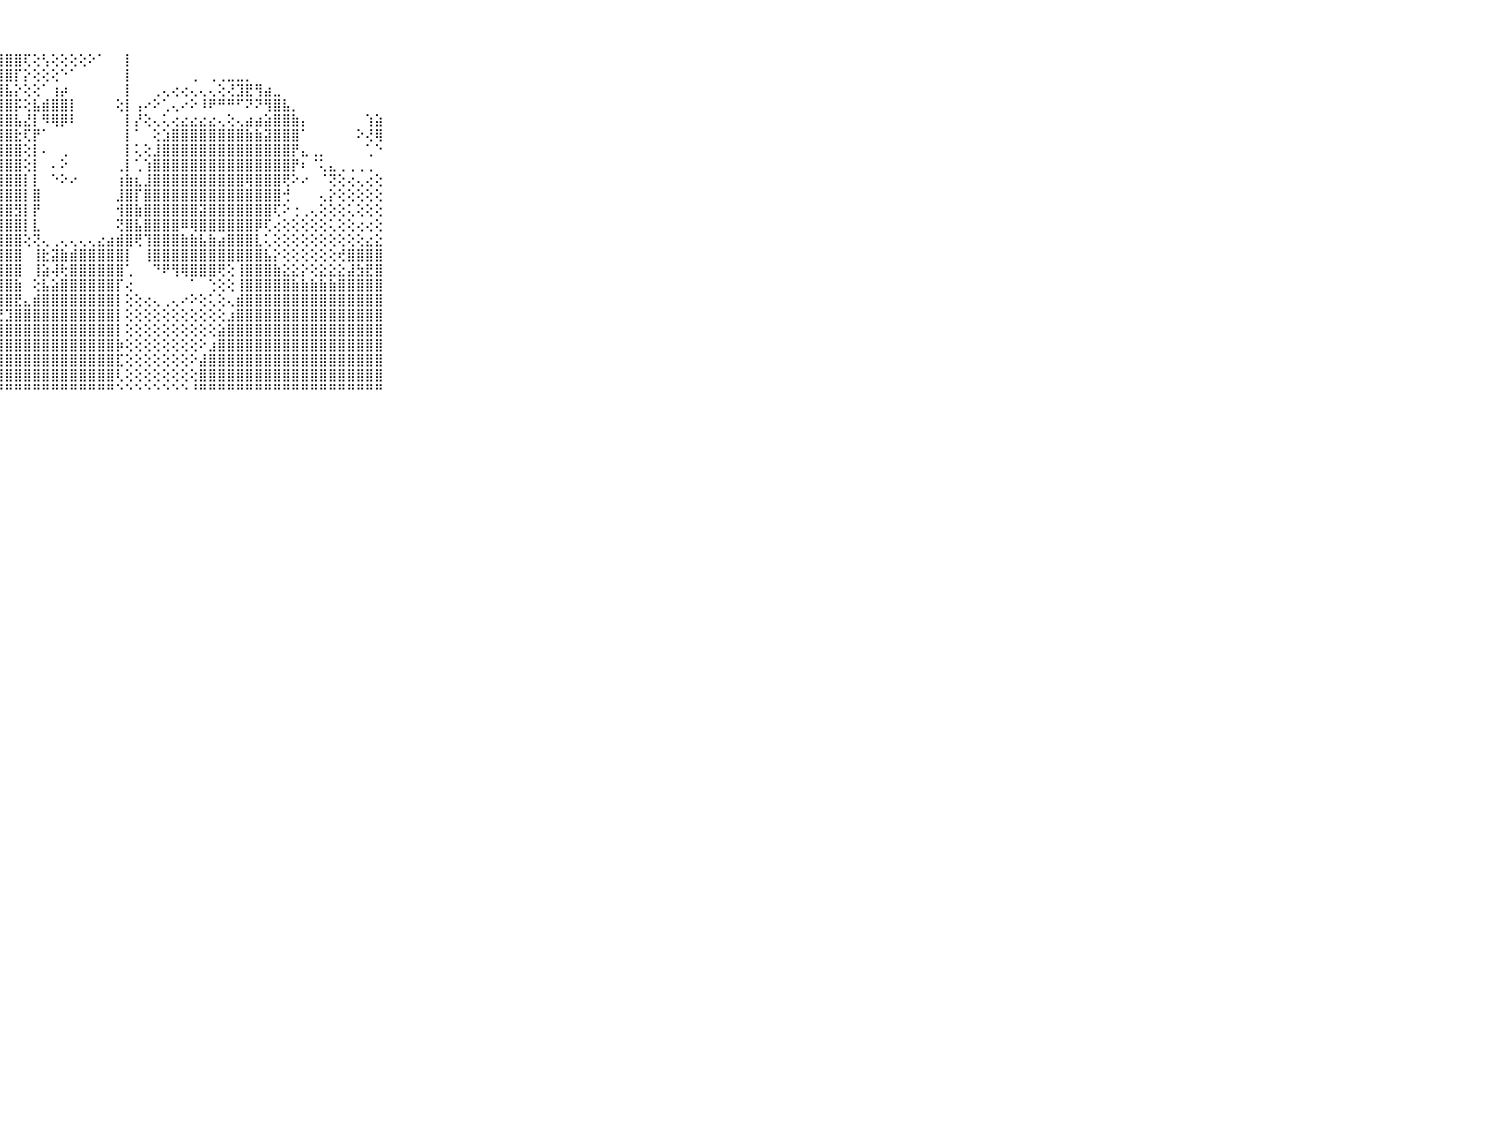

⠀⠀⠀⠀⠀⠀⠀⠀⠀⠀⠀⣿⣵⣮⣽⣳⢇⢕⢕⣷⣯⣿⣿⣿⣿⣿⣿⣿⣿⣿⢏⢕⢣⢕⢕⢕⢕⠕⠁⠀⠀⡇⠀⠀⠀⠀⠀⠀⠀⠀⠀⠀⠀⠀⠀⠀⠀⠀⠀⠀⠀⠀⠀⠀⠀⠀⠀⠀⠀⠀⠀⠀⠀⠀⠀⠀⠀⠀⠀⠀⠀
⠀⠀⠀⠀⠀⠀⠀⠀⠀⠀⠀⣿⣿⣿⣿⣿⣧⣵⣼⣿⣿⣽⣿⣿⣿⣿⣿⣿⣿⡏⡕⢕⢕⢕⠑⠁⠀⠀⠀⠀⠀⡇⠀⠀⠀⠀⠀⠀⢀⠀⢀⢀⣀⣀⡀⠀⠀⠀⠀⠀⠀⠀⠀⠀⠀⠀⠀⠀⠀⠀⠀⠀⠀⠀⠀⠀⠀⠀⠀⠀⠀
⠀⠀⠀⠀⠀⠀⠀⠀⠀⠀⠀⣿⣿⣿⣿⣿⣿⣿⣿⣿⣿⣿⣿⣿⣿⣿⣿⣿⣧⡕⢕⢕⠁⢰⡴⠀⠀⠀⠀⠀⠀⡇⠀⠀⢀⢄⢔⢔⢄⢄⢄⢕⢜⣹⣟⢻⣴⣀⠀⠀⠀⠀⠀⠀⠀⠀⠀⠀⠀⠀⠀⠀⠀⠀⠀⠀⠀⠀⠀⠀⠀
⠀⠀⠀⠀⠀⠀⠀⠀⠀⠀⠀⣿⣿⣿⣿⣿⣿⣿⣿⣿⣽⣿⣿⣿⣿⣿⣿⣿⣿⡯⢕⣧⣾⣿⣿⡇⠀⠀⠀⠀⢕⡇⢠⠔⠕⢁⢄⠔⠕⠸⠟⠛⠛⠋⠝⠝⢻⣿⣧⡀⠀⠀⠀⠀⠀⠀⠀⠀⠀⠀⠀⠀⠀⠀⠀⠀⠀⠀⠀⠀⠀
⠀⠀⠀⠀⠀⠀⠀⠀⠀⠀⠀⣿⣿⣿⣿⣿⡿⠙⠁⠑⢝⢿⣿⣿⣿⣿⣿⣿⣿⣧⣜⡇⠻⢿⡿⠇⠀⠀⠀⠀⠀⡇⡜⢕⢄⢅⢔⣔⣔⣔⣔⢄⢕⢄⣴⣴⣵⣿⣿⣷⡄⠀⠀⠀⠀⠀⠀⢱⣵⠀⠀⠀⠀⠀⠀⠀⠀⠀⠀⠀⠀
⠀⠀⠀⠀⠀⠀⠀⠀⠀⠀⠀⣿⣿⣿⣿⡿⠑⠄⠀⠀⠁⠘⣿⣿⣿⣿⣿⣿⣿⣗⢏⡟⠁⠀⠀⠀⠀⠀⠀⠀⠀⡇⠁⠀⢕⣱⣿⣿⣿⣿⣿⣿⣿⣿⣷⣷⣽⣿⣿⣿⠁⠀⠀⠀⠀⠀⠕⢜⢿⠀⠀⠀⠀⠀⠀⠀⠀⠀⠀⠀⠀
⠀⠀⠀⠀⠀⠀⠀⠀⠀⠀⠀⣿⣿⣿⣿⣷⡄⠀⠀⠀⠀⠀⠜⣿⣿⣿⣿⣿⣿⣿⢕⡇⠄⠀⢀⠀⠀⠀⠀⠀⠀⡇⢅⢕⣸⣿⣿⣿⣿⣿⣿⣿⣿⣿⣿⣿⣿⣿⣿⡟⣄⢀⡀⠀⠀⠀⠀⢁⠑⠀⠀⠀⠀⠀⠀⠀⠀⠀⠀⠀⠀
⠀⠀⠀⠀⠀⠀⠀⠀⠀⠀⠀⣿⣿⣿⣿⣿⣧⢄⠀⠀⠀⠀⢁⣿⣿⣿⣿⣿⣿⣿⢕⡇⠀⠄⠕⠀⠀⠀⠀⠀⢀⡇⢁⢱⣿⣿⣿⣿⣿⣿⣿⣿⣿⣿⣿⣿⣿⣿⣿⡟⠆⠈⢅⣄⢀⢀⢀⢀⠀⠀⠀⠀⠀⠀⠀⠀⠀⠀⠀⠀⠀
⠀⠀⠀⠀⠀⠀⠀⠀⠀⠀⠀⣿⣿⣿⣿⣿⣿⢕⠀⠀⠀⠀⠀⢸⣿⣿⣿⣿⣿⣿⡇⡇⠀⠑⠕⠔⠀⠀⠀⠀⢰⣷⣆⣸⣿⣿⣿⣿⣿⣿⣿⣿⣿⣿⢿⣿⣿⣿⢟⠕⠔⠀⠈⢝⢕⢔⢄⢔⢕⠀⠀⠀⠀⠀⠀⠀⠀⠀⠀⠀⠀
⠀⠀⠀⠀⠀⠀⠀⠀⠀⠀⠀⣿⣿⣿⣿⣿⣿⢕⠀⠀⠀⠀⠀⢸⣿⣿⣿⣿⣿⣿⡇⣿⠀⠀⠀⠀⠀⠀⠀⠀⣸⣿⡏⣿⣿⣿⣿⣿⣿⣿⣿⣿⣿⣿⣿⣿⣿⣿⢚⠀⠀⠀⢄⡕⢕⢕⢕⢕⢕⠀⠀⠀⠀⠀⠀⠀⠀⠀⠀⠀⠀
⠀⠀⠀⠀⠀⠀⠀⠀⠀⠀⠀⣿⣿⣿⣿⣿⣿⢕⠀⠀⠀⠀⠀⢸⣿⣿⣿⣿⣿⣻⡇⡟⠀⠀⠀⠀⠀⠀⠀⠀⢺⣿⣷⣿⣿⣿⣿⣿⣿⣽⣿⣿⣿⣿⣿⣿⣿⢏⠕⢐⢀⢄⢕⢕⢕⢅⢕⢕⢕⠀⠀⠀⠀⠀⠀⠀⠀⠀⠀⠀⠀
⠀⠀⠀⠀⠀⠀⠀⠀⠀⠀⠀⣿⣿⣿⣿⣿⣿⢕⠀⠀⠀⠀⠀⢸⣿⣿⣿⣿⣿⣿⡇⣇⠀⠀⠀⠀⠀⠀⠀⠀⢝⣿⣧⣿⣿⣿⣿⠿⢿⣿⣿⣿⣿⣿⣿⡿⢏⢔⢕⢕⢕⢕⢕⢅⢕⢕⢔⢔⢕⠀⠀⠀⠀⠀⠀⠀⠀⠀⠀⠀⠀
⠀⠀⠀⠀⠀⠀⠀⠀⠀⠀⠀⣿⣿⣿⣿⣿⢿⠑⠀⠀⠀⠀⠀⢜⣿⣿⣿⣿⣿⣿⢕⢝⢄⢀⢄⢄⢄⢄⣔⣴⣾⣿⢟⢹⣿⣿⣿⣷⣷⣧⣷⣴⣿⣿⣿⣇⢅⢕⢕⢕⢕⢕⢕⢕⢕⢕⢕⣔⣕⠀⠀⠀⠀⠀⠀⠀⠀⠀⠀⠀⠀
⠀⠀⠀⠀⠀⠀⠀⠀⠀⠀⠀⣿⣿⣿⣿⣿⢇⢀⠀⠀⠀⠀⠀⠕⣿⣿⣿⣿⣿⣿⠀⢸⣗⣽⣷⣾⣿⣿⣿⣿⣿⡇⠀⢸⣿⣿⣿⣿⣿⣿⣿⣿⣿⣿⣿⣿⣧⡕⢕⢕⢕⢕⢕⢕⢞⣿⣿⣿⣿⠀⠀⠀⠀⠀⠀⠀⠀⠀⠀⠀⠀
⠀⠀⠀⠀⠀⠀⠀⠀⠀⠀⠀⣿⣿⣿⣿⣿⡇⢄⠀⠀⠀⠀⠀⢕⣿⣿⣿⣿⣿⣿⠀⢸⣵⢼⢗⣿⣿⣿⣿⣿⣿⢁⠀⠀⠙⠟⢻⢿⣿⣿⣿⢟⢕⢸⣿⣿⣿⣷⣕⣕⡕⢕⣕⣕⣕⣼⣳⣟⣿⠀⠀⠀⠀⠀⠀⠀⠀⠀⠀⠀⠀
⠀⠀⠀⠀⠀⠀⠀⠀⠀⠀⠀⣿⣿⣿⣿⣿⡇⢕⢕⢔⢔⢔⢔⢕⣿⣿⣿⣿⣿⣷⠀⢕⣧⣵⣿⣿⣿⣿⣿⣿⡏⢔⠀⠀⠀⠀⠀⠀⠁⠀⢑⢕⢕⢸⣿⣿⣿⣿⣿⣷⣷⣷⣷⣷⣿⣿⣿⣿⣿⠀⠀⠀⠀⠀⠀⠀⠀⠀⠀⠀⠀
⠀⠀⠀⠀⠀⠀⠀⠀⠀⠀⠀⣿⣿⣿⣿⣿⢇⢕⢕⢕⢕⢕⢕⢕⣿⣿⣿⣿⣿⣟⣄⣾⣿⣿⣿⣿⣿⣿⣿⣿⡇⢕⢕⢔⢄⢀⢄⠔⠕⢕⢅⢕⢄⣾⣿⣿⣿⣿⣿⣿⣿⣿⣿⣿⣿⣿⣿⣿⣿⠀⠀⠀⠀⠀⠀⠀⠀⠀⠀⠀⠀
⠀⠀⠀⠀⠀⠀⠀⠀⠀⠀⠀⣿⣿⣿⣿⡿⢕⢕⢕⢕⢕⢕⢕⢜⣿⣿⢿⢟⣹⣿⣿⣿⣿⣿⣿⣿⣿⣿⣿⣿⡇⢕⢕⢕⢕⢕⢕⢕⢕⢕⢕⢕⣰⣿⣿⣿⣿⣿⣿⣿⣿⣿⣿⣿⣿⣿⣿⣿⣿⠀⠀⠀⠀⠀⠀⠀⠀⠀⠀⠀⠀
⠀⠀⠀⠀⠀⠀⠀⠀⠀⠀⠀⣿⣿⣿⣿⡗⢕⢗⢕⣕⢕⠕⢜⢝⢟⢕⢕⣼⣿⣿⣿⣿⣿⣿⣿⣿⣿⣿⣿⣿⡇⢕⢕⢕⢕⢕⢕⢕⢕⢕⢕⣵⣿⣿⣿⣿⣿⣿⣿⣿⣿⣿⣿⣿⣿⣿⣿⣿⣿⠀⠀⠀⠀⠀⠀⠀⠀⠀⠀⠀⠀
⠀⠀⠀⠀⠀⠀⠀⠀⠀⠀⠀⣿⣿⣿⣿⢗⢗⢻⢏⢝⢕⢕⢕⢕⢕⢕⢸⣿⣿⣿⣿⣿⣿⣿⣿⣿⣿⣿⣿⣿⡷⢕⢕⢕⢕⢕⢕⢕⢕⠕⣰⣿⣿⣿⣿⣿⣿⣿⣿⣿⣿⣿⣿⣿⣿⣿⣿⣿⣿⠀⠀⠀⠀⠀⠀⠀⠀⠀⠀⠀⠀
⠀⠀⠀⠀⠀⠀⠀⠀⠀⠀⠀⡿⣿⡏⢇⢕⢕⢕⢕⢕⢕⢕⢕⣕⣕⣵⣾⣿⣿⣿⣿⣿⣿⣿⣿⣿⣿⣿⣿⣿⣏⢕⢕⢕⢕⢕⢕⢕⠕⣼⣿⣿⣿⣿⣿⣿⣿⣿⣿⣿⣿⣿⣿⣿⣿⣿⣿⣿⣿⠀⠀⠀⠀⠀⠀⠀⠀⠀⠀⠀⠀
⠀⠀⠀⠀⠀⠀⠀⠀⠀⠀⠀⠃⢕⢅⢕⢕⢜⢝⢝⢕⣱⣿⣿⣿⣿⣿⣿⣿⣿⣿⣿⣿⣿⣿⣿⣿⣿⣿⣿⣿⢇⢕⢕⢕⢕⢕⢕⢕⢕⣿⣿⣿⣿⣿⣿⣿⣿⣿⣿⣿⣿⣿⣿⣿⣿⣿⣿⣿⣿⠀⠀⠀⠀⠀⠀⠀⠀⠀⠀⠀⠀
⠀⠀⠀⠀⠀⠀⠀⠀⠀⠀⠀⠑⠑⠑⠑⠑⠑⠑⠑⠑⠑⠑⠘⠛⠛⠛⠛⠛⠛⠛⠛⠛⠛⠛⠛⠛⠛⠛⠛⠛⠑⠑⠑⠑⠑⠑⠑⠑⠘⠛⠛⠛⠛⠛⠛⠛⠛⠛⠛⠛⠛⠛⠛⠛⠛⠛⠛⠛⠛⠀⠀⠀⠀⠀⠀⠀⠀⠀⠀⠀⠀